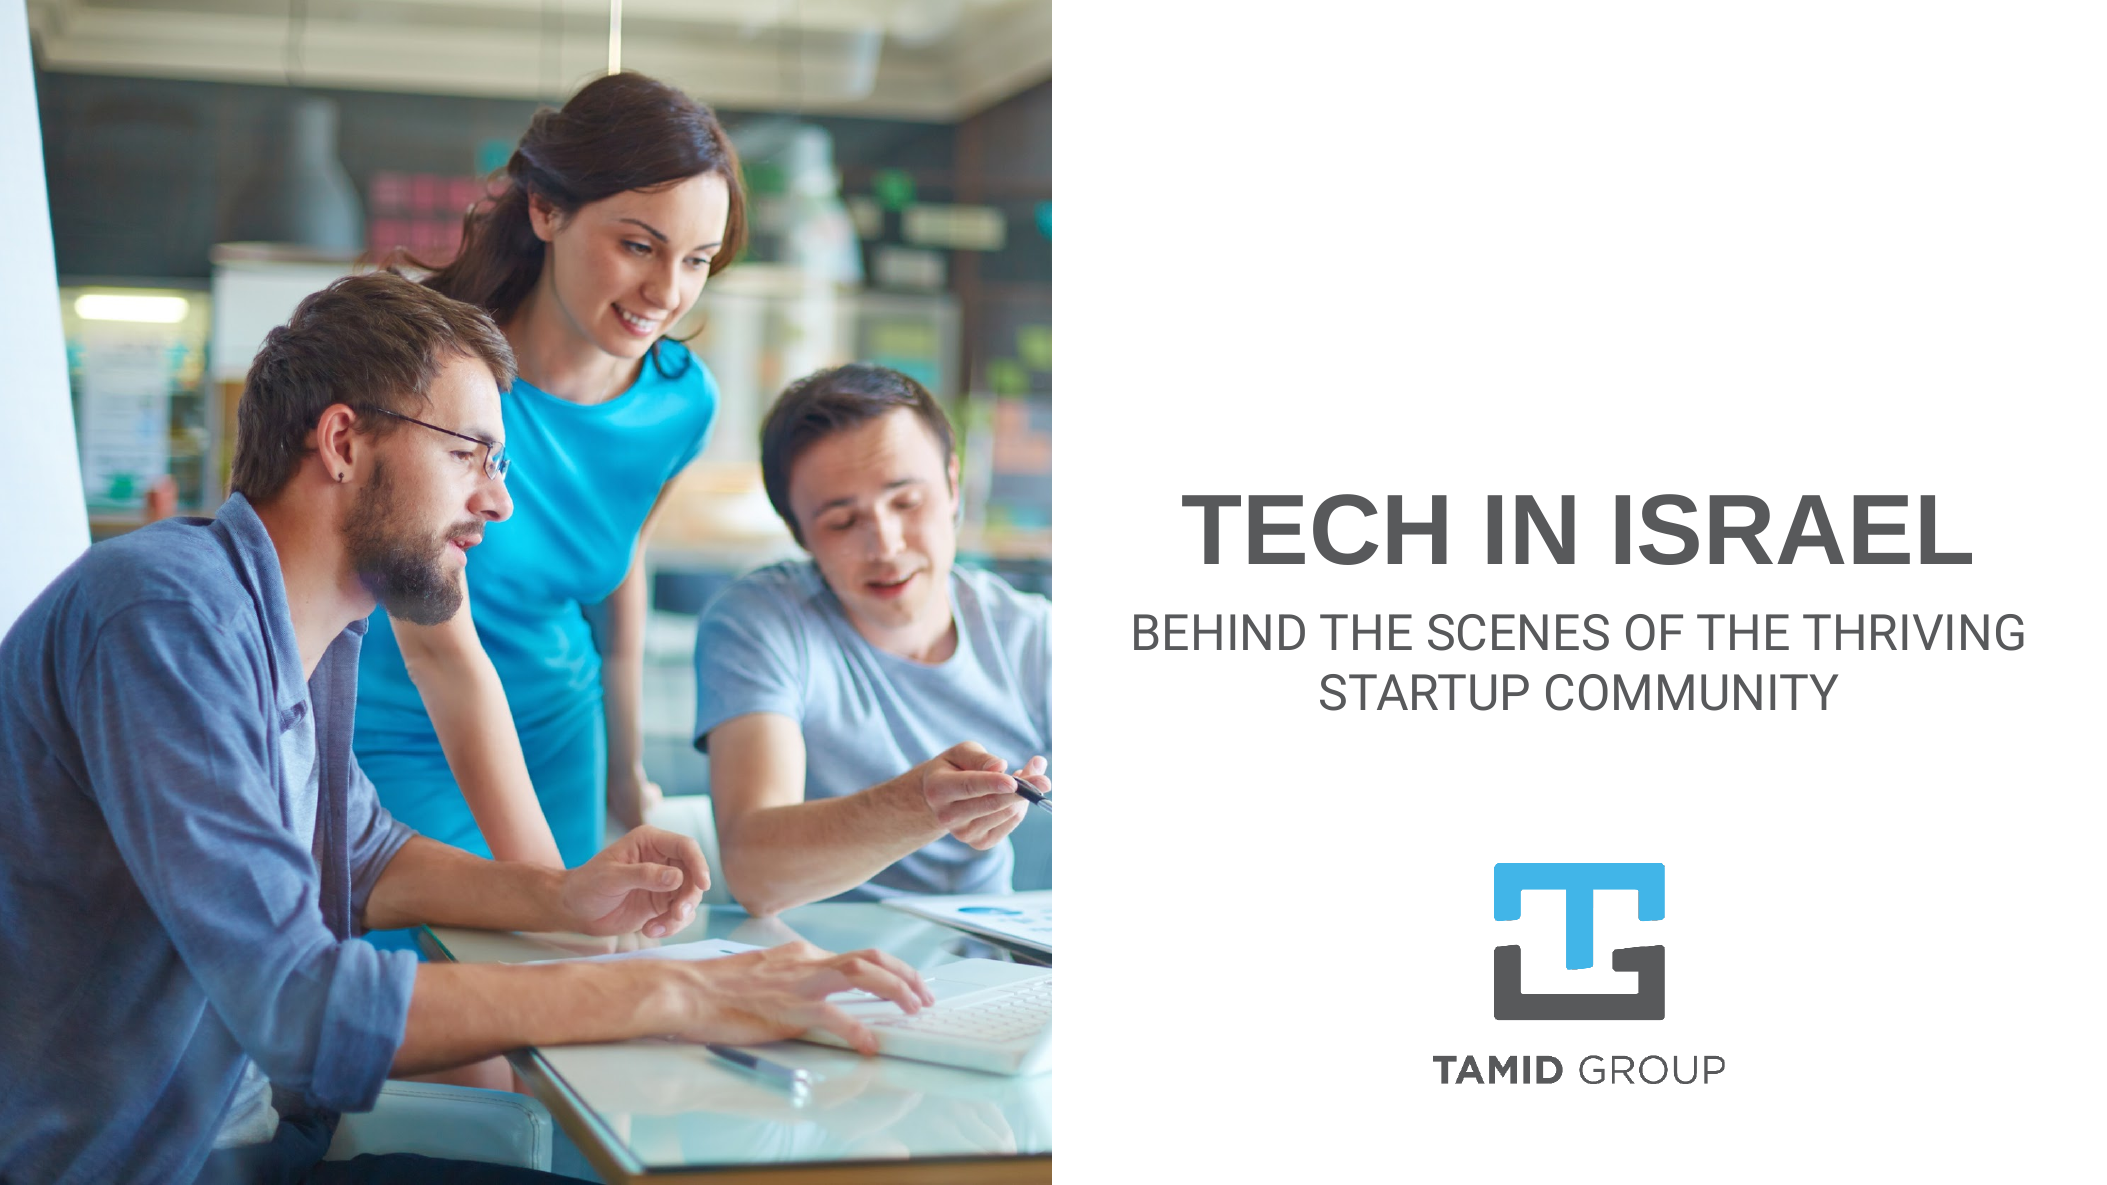

TECH IN ISRAEL
BEHIND THE SCENES OF THE THRIVING STARTUP COMMUNITY